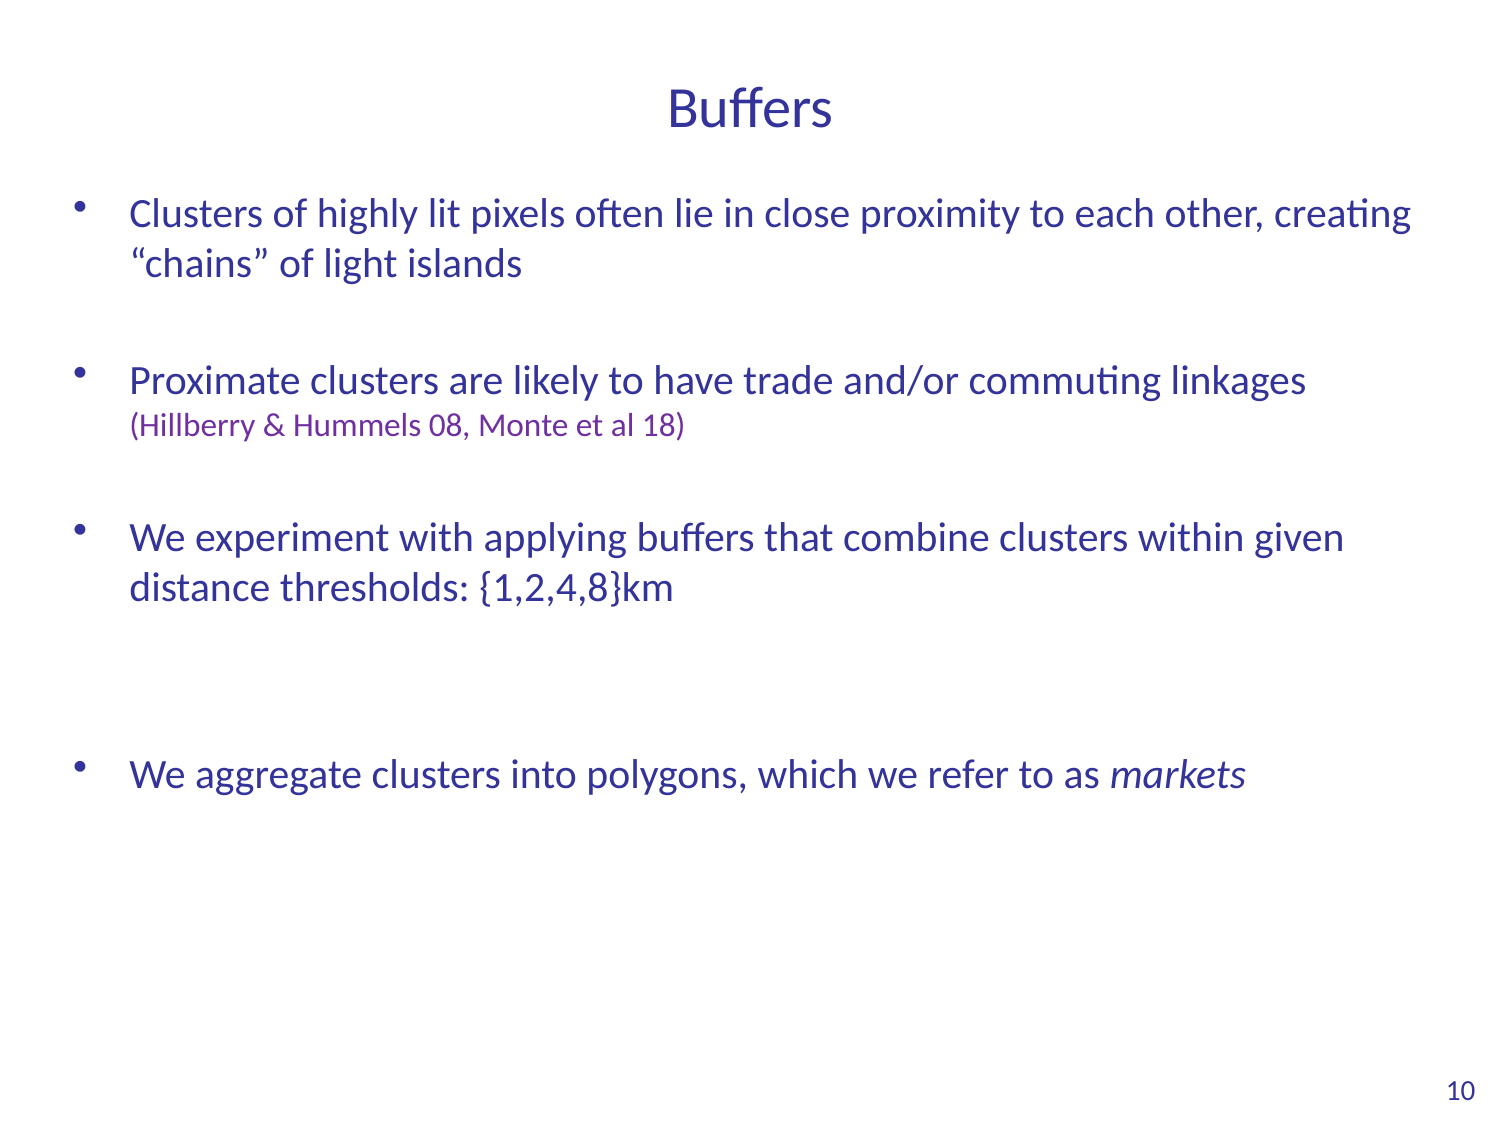

# Buffers
Clusters of highly lit pixels often lie in close proximity to each other, creating “chains” of light islands

Proximate clusters are likely to have trade and/or commuting linkages (Hillberry & Hummels 08, Monte et al 18)

We experiment with applying buffers that combine clusters within given distance thresholds: {1,2,4,8}km

We aggregate clusters into polygons, which we refer to as markets

10